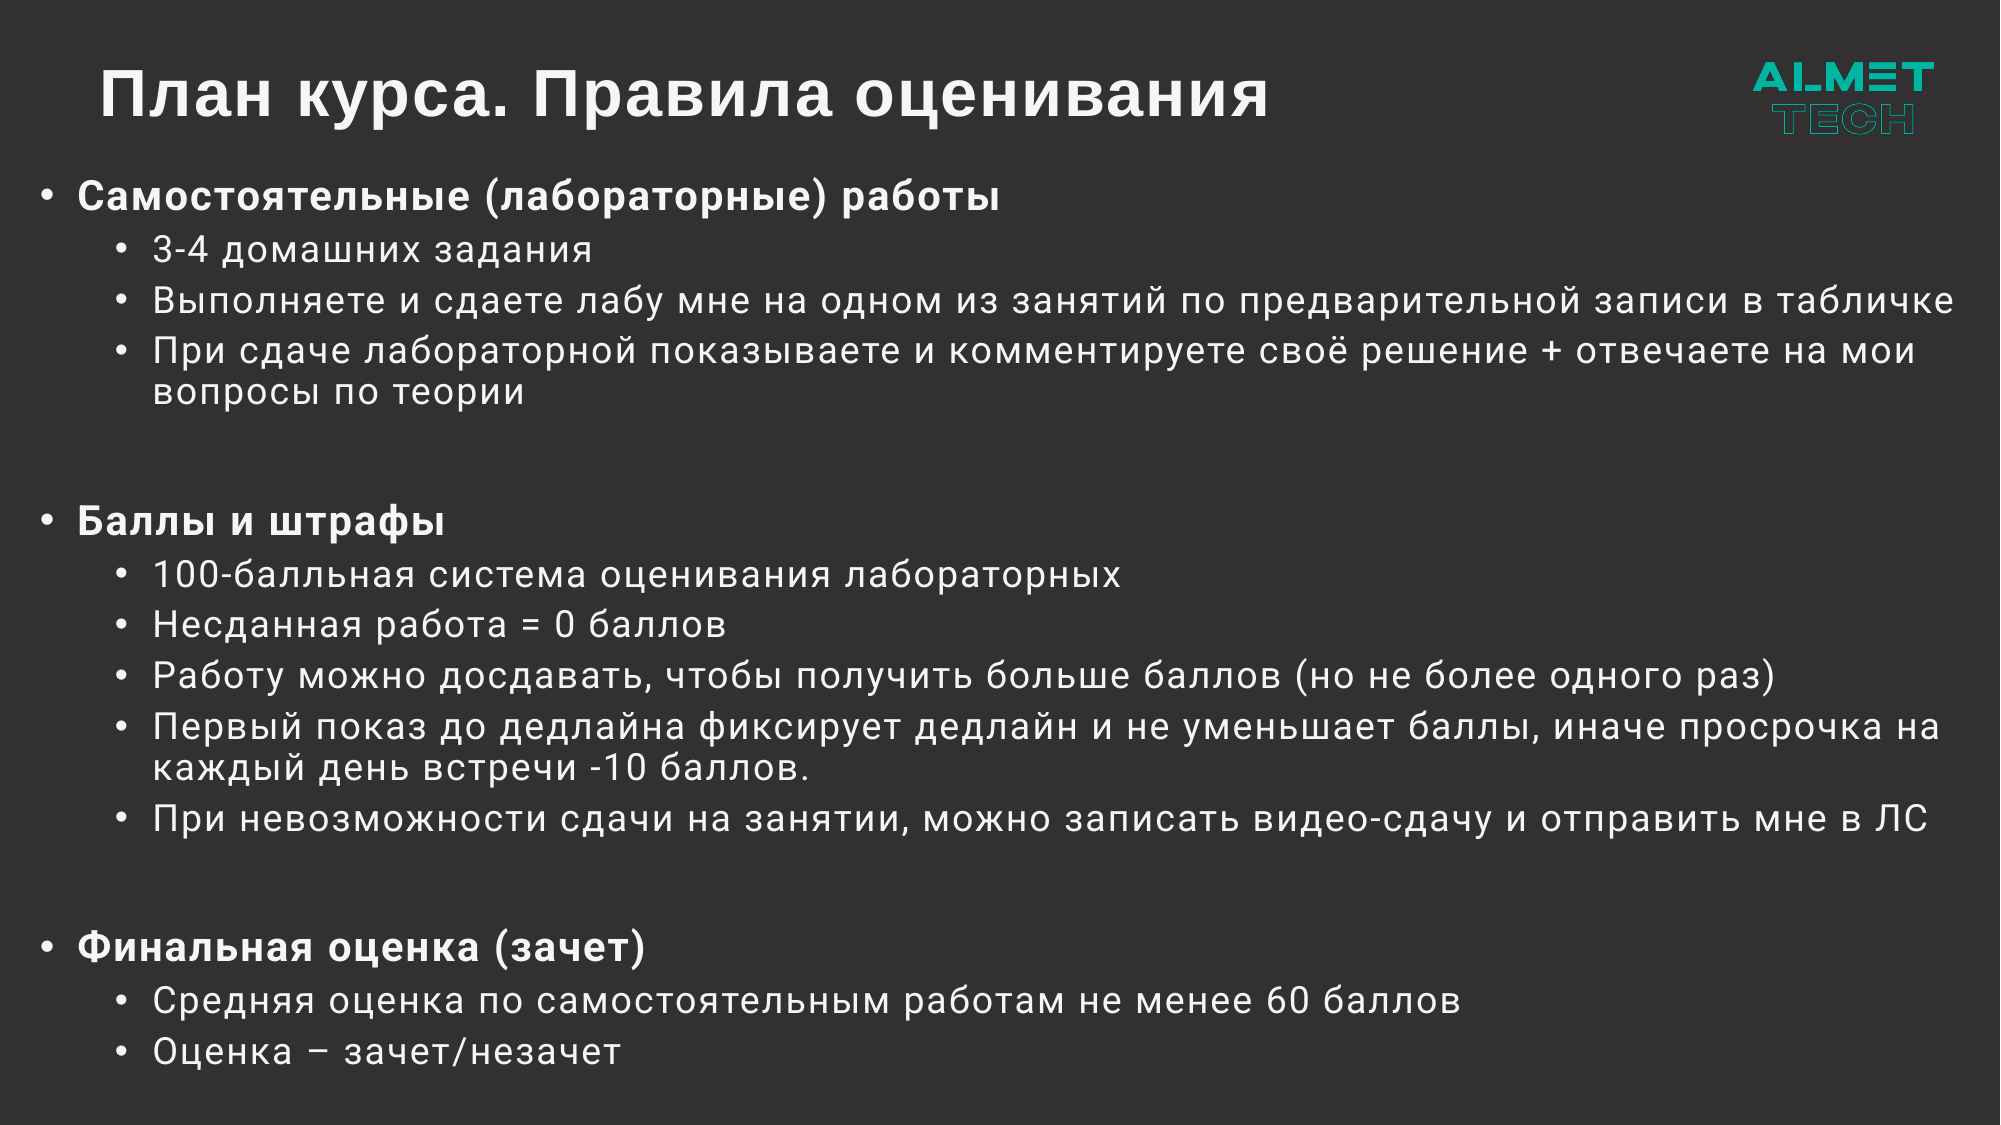

# План курса. Правила оценивания
Самостоятельные (лабораторные) работы
3-4 домашних задания
Выполняете и сдаете лабу мне на одном из занятий по предварительной записи в табличке
При сдаче лабораторной показываете и комментируете своё решение + отвечаете на мои вопросы по теории

Баллы и штрафы
100-балльная система оценивания лабораторных
Несданная работа = 0 баллов
Работу можно досдавать, чтобы получить больше баллов (но не более одного раз)
Первый показ до дедлайна фиксирует дедлайн и не уменьшает баллы, иначе просрочка на каждый день встречи -10 баллов.
При невозможности сдачи на занятии, можно записать видео-сдачу и отправить мне в ЛС

Финальная оценка (зачет)
Средняя оценка по самостоятельным работам не менее 60 баллов
Оценка – зачет/незачет